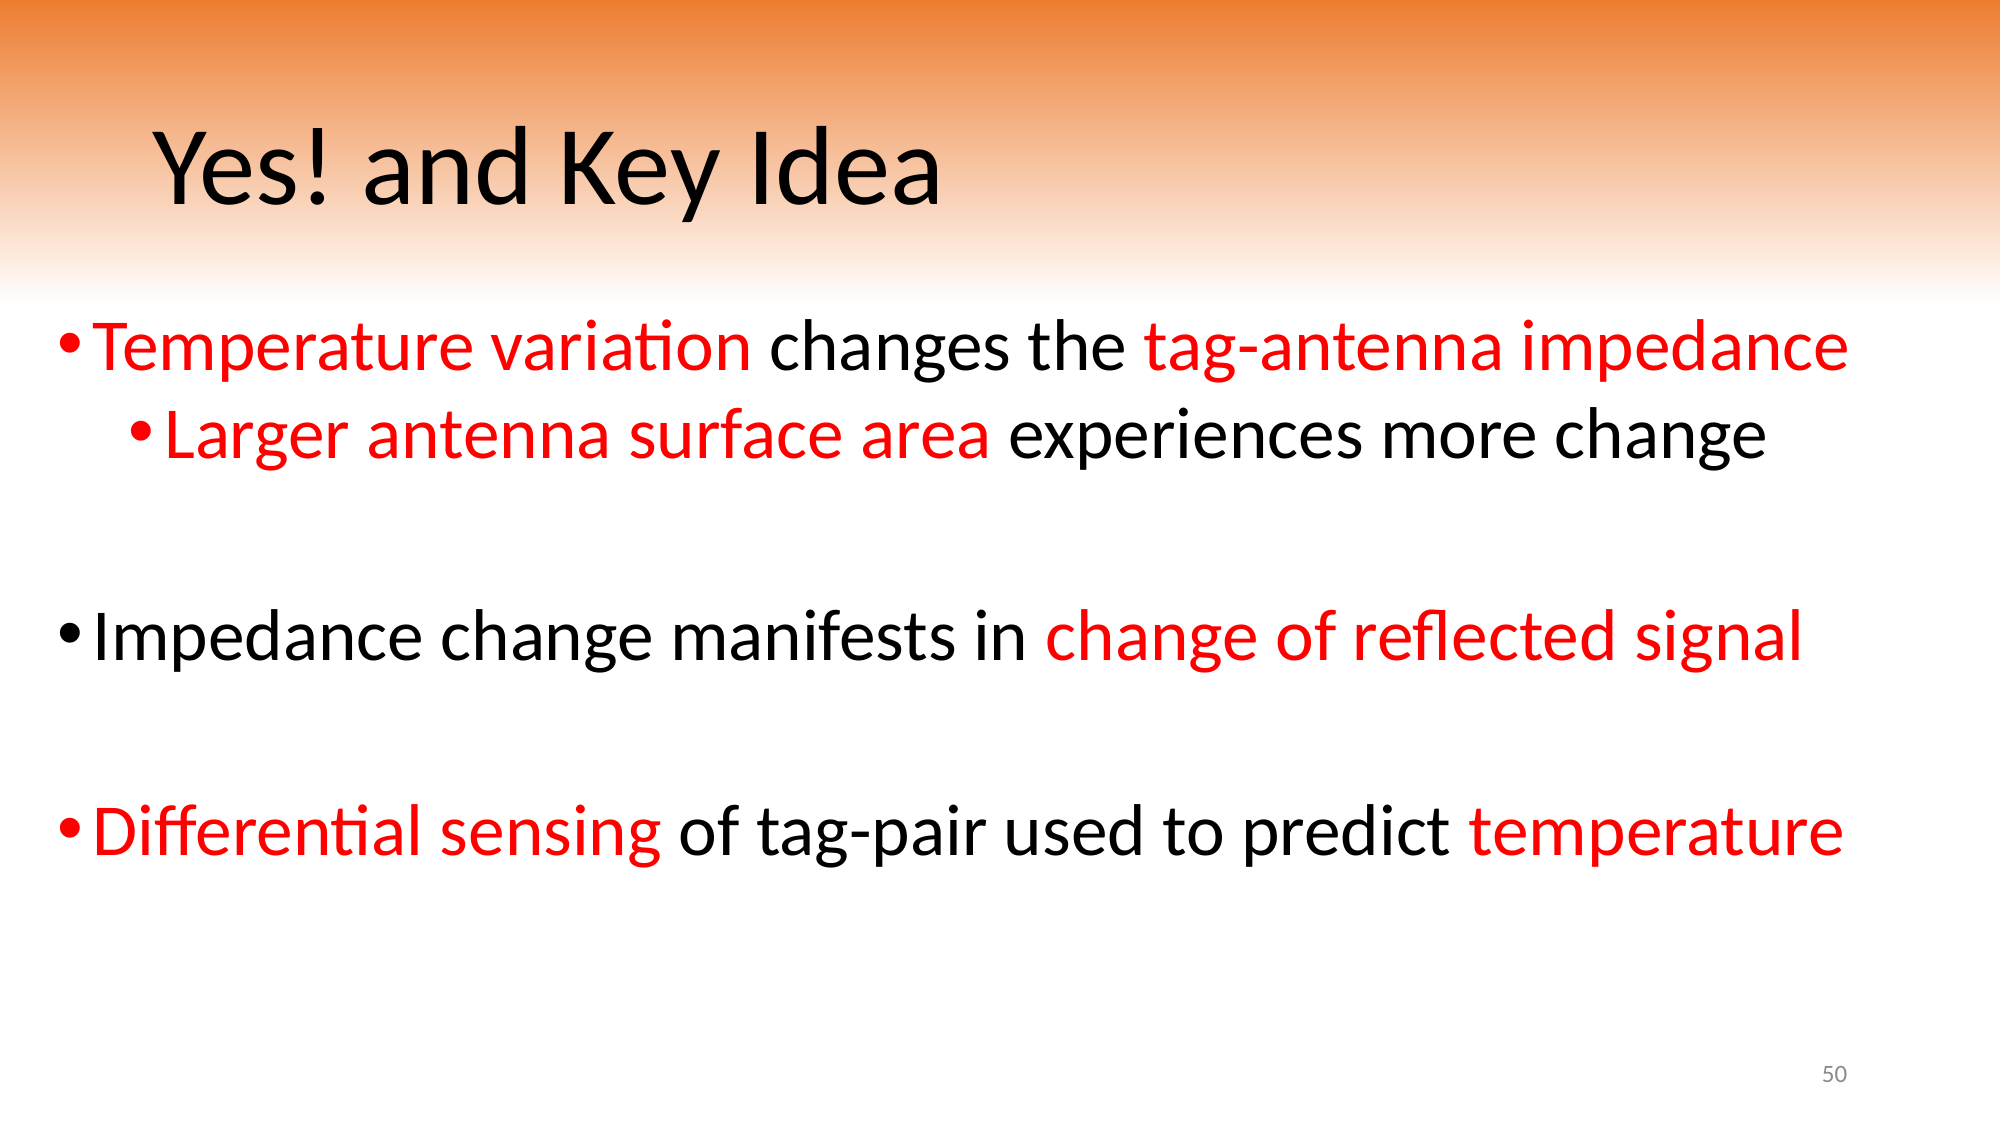

# Yes! and Key Idea
Temperature variation changes the tag-antenna impedance
Larger antenna surface area experiences more change

Impedance change manifests in change of reflected signal

Differential sensing of tag-pair used to predict temperature

50